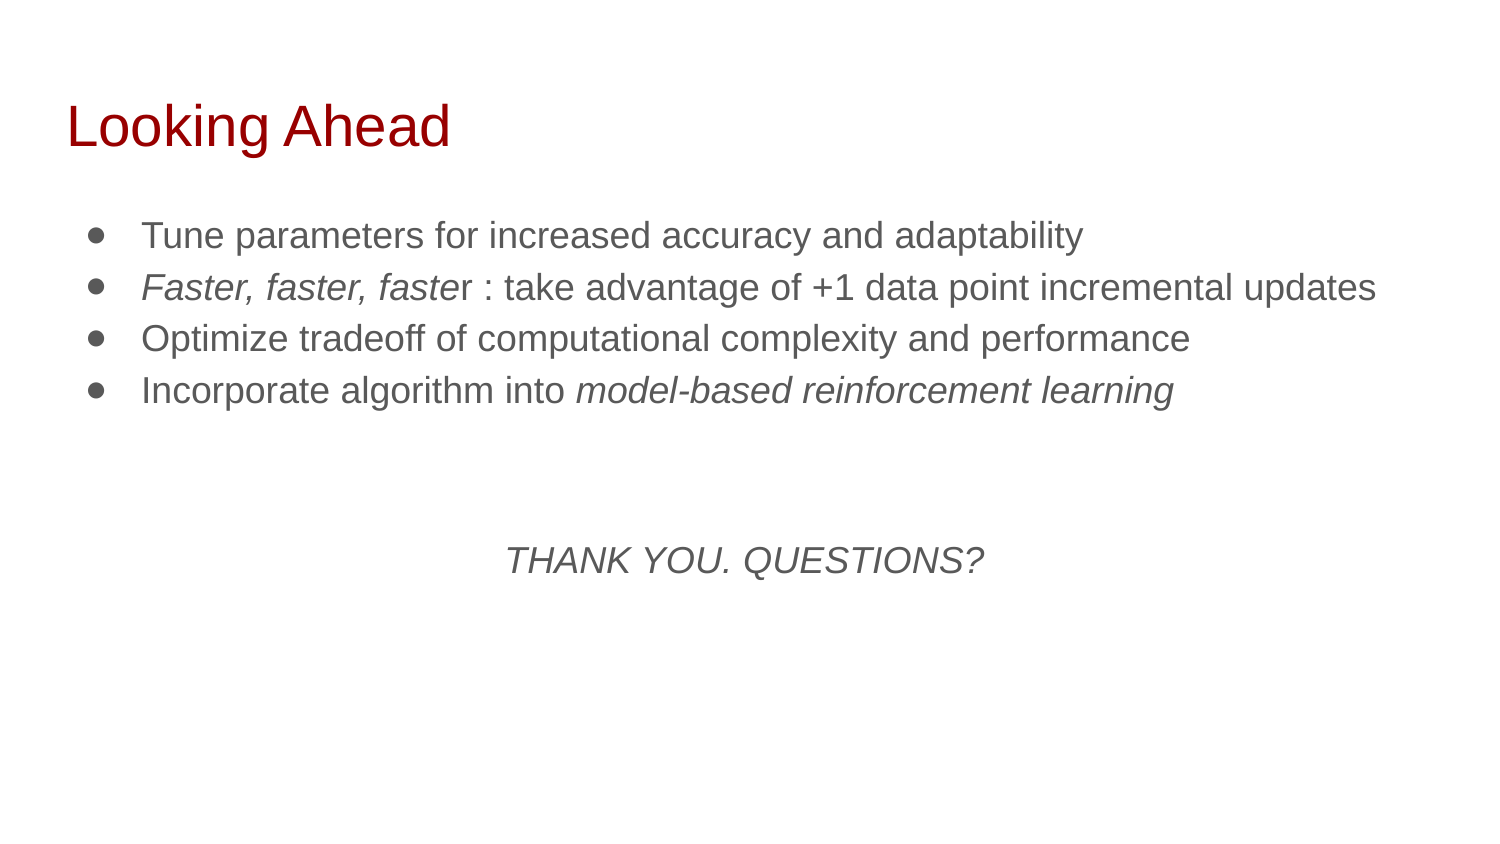

# Looking Ahead
Tune parameters for increased accuracy and adaptability
Faster, faster, faster : take advantage of +1 data point incremental updates
Optimize tradeoff of computational complexity and performance
Incorporate algorithm into model-based reinforcement learning

THANK YOU. QUESTIONS?